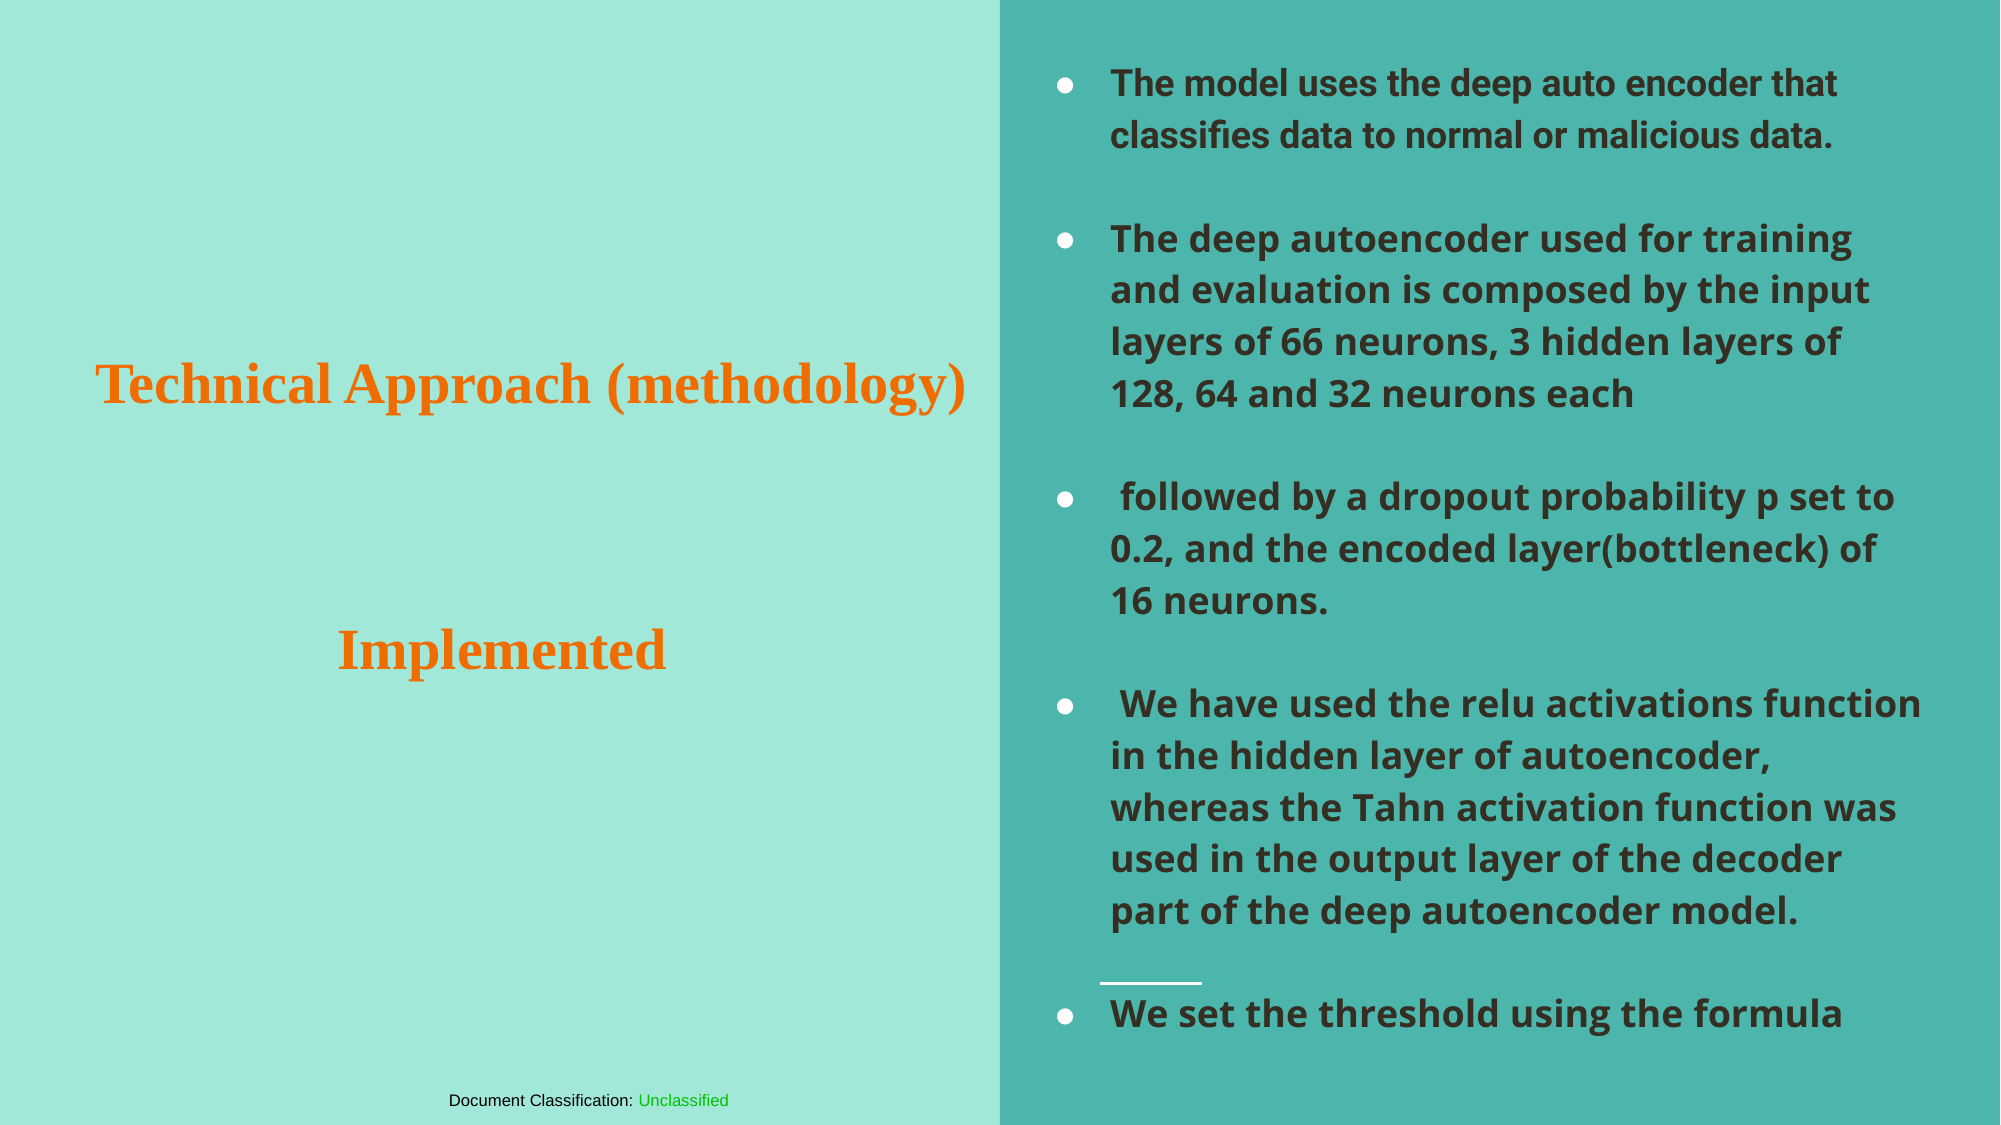

The model uses the deep auto encoder that classifies data to normal or malicious data.

The deep autoencoder used for training and evaluation is composed by the input layers of 66 neurons, 3 hidden layers of 128, 64 and 32 neurons each

 followed by a dropout probability p set to 0.2, and the encoded layer(bottleneck) of 16 neurons.

 We have used the relu activations function in the hidden layer of autoencoder, whereas the Tahn activation function was used in the output layer of the decoder part of the deep autoencoder model.

We set the threshold using the formula
# Technical Approach (methodology)
Implemented
Document Classification: Unclassified